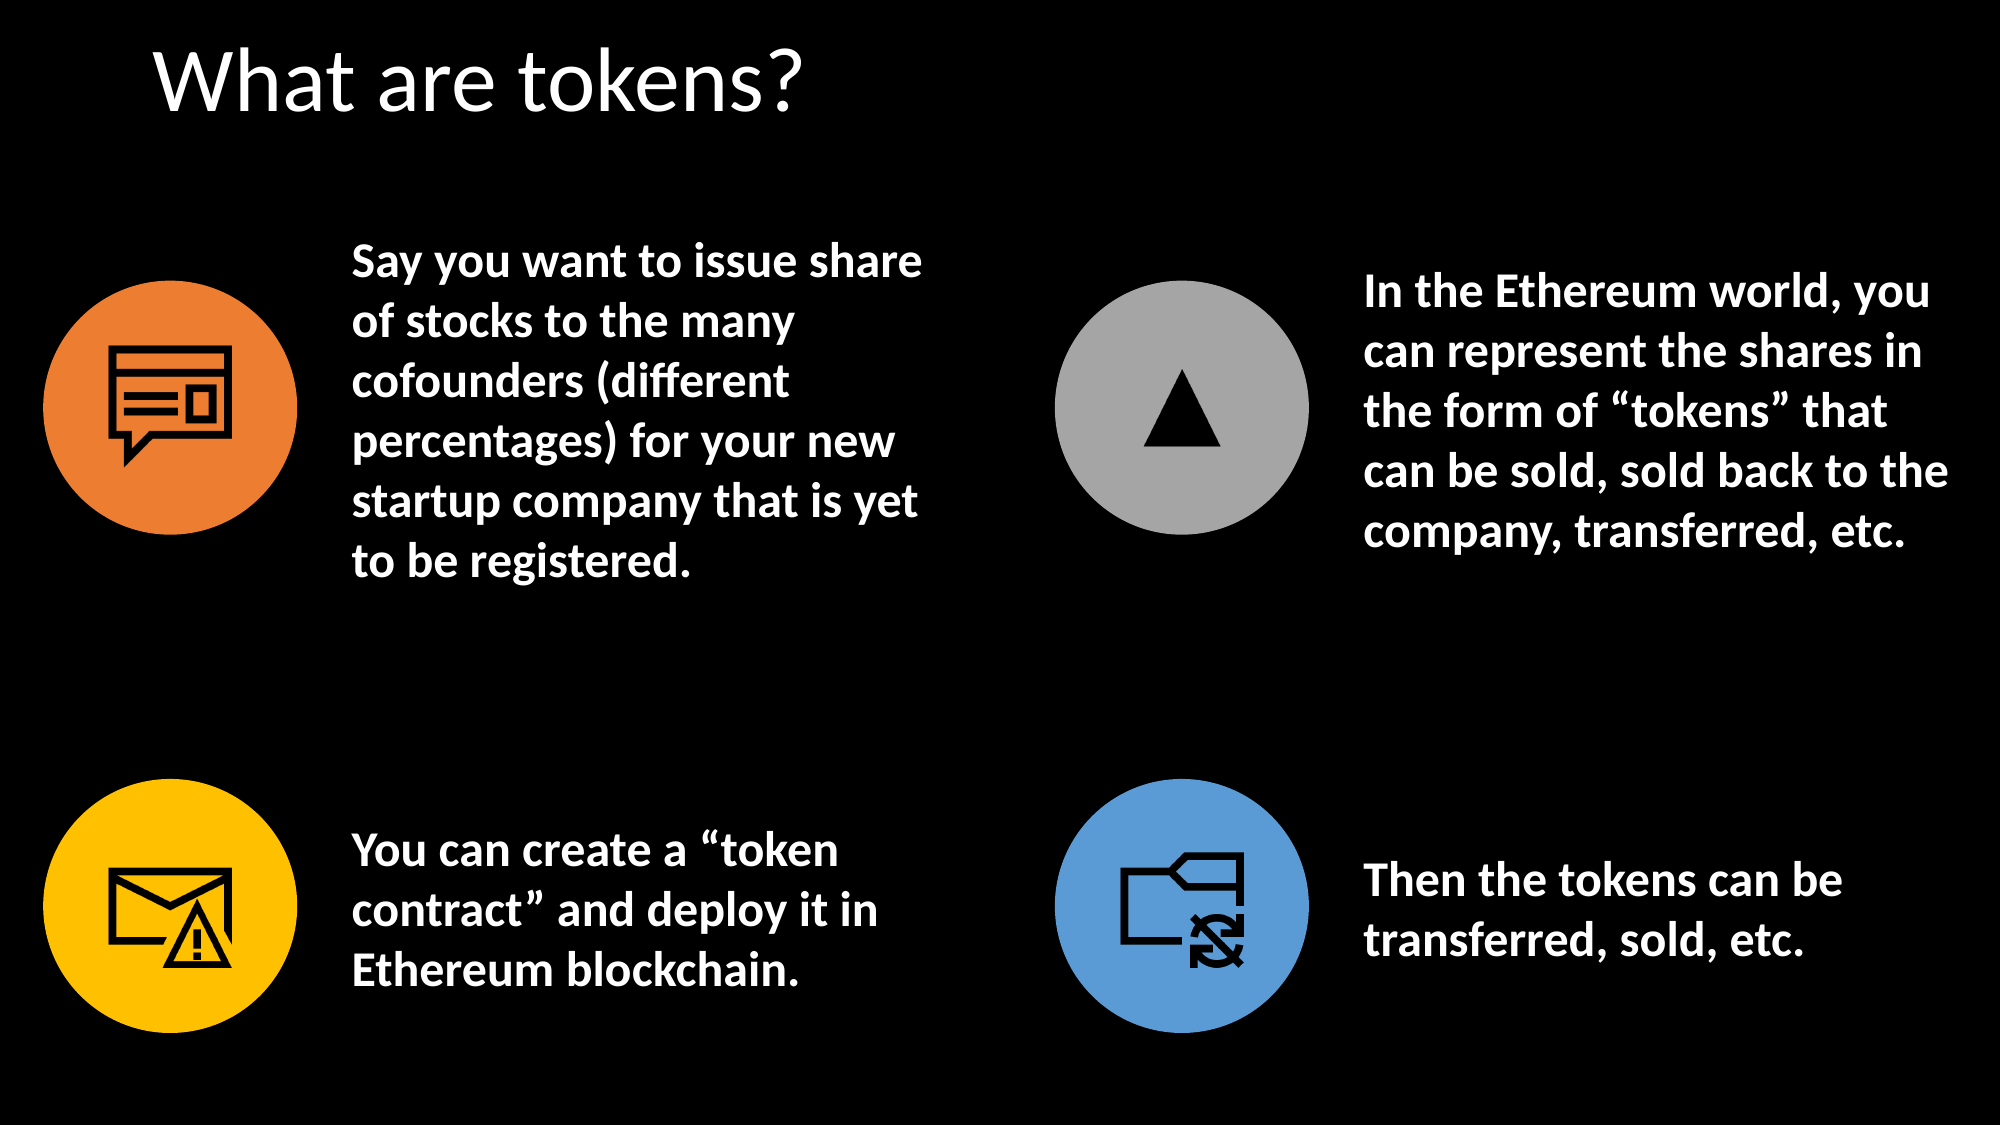

# What are tokens?
Say you want to issue share of stocks to the many cofounders (different percentages) for your new startup company that is yet to be registered.
In the Ethereum world, you can represent the shares in the form of “tokens” that can be sold, sold back to the company, transferred, etc.
You can create a “token contract” and deploy it in Ethereum blockchain.
Then the tokens can be transferred, sold, etc.